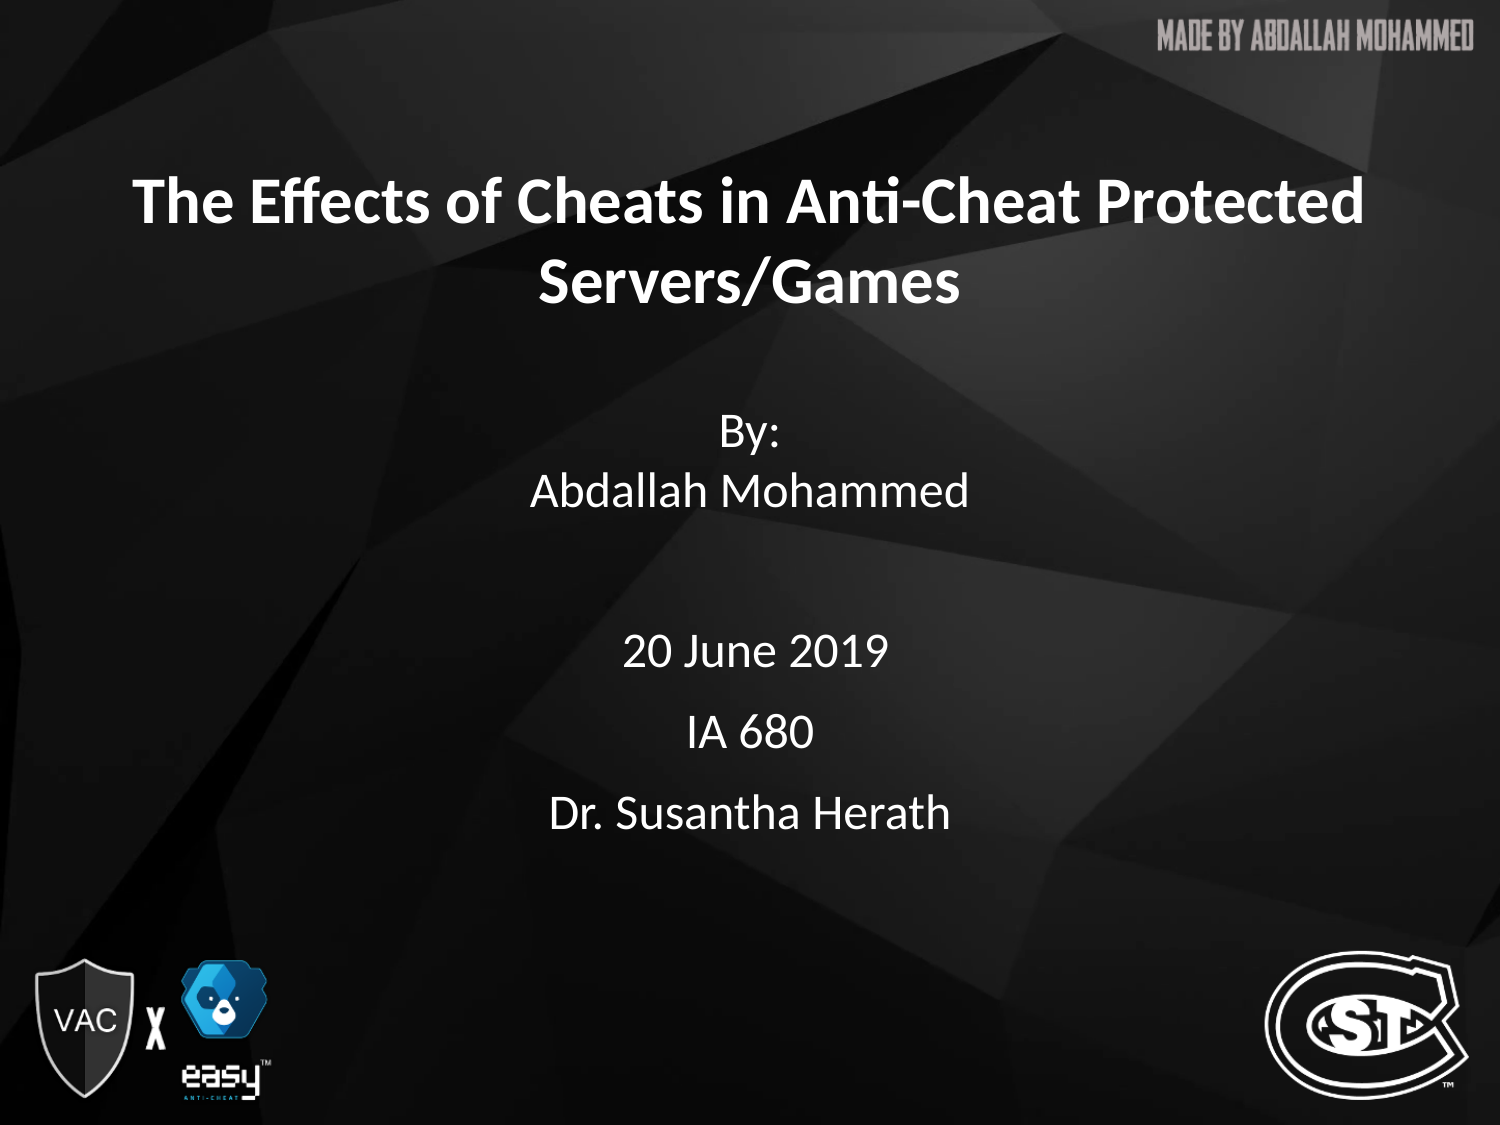

# The Effects of Cheats in Anti-Cheat Protected Servers/Games

By:
Abdallah Mohammed
 20 June 2019
IA 680
Dr. Susantha Herath